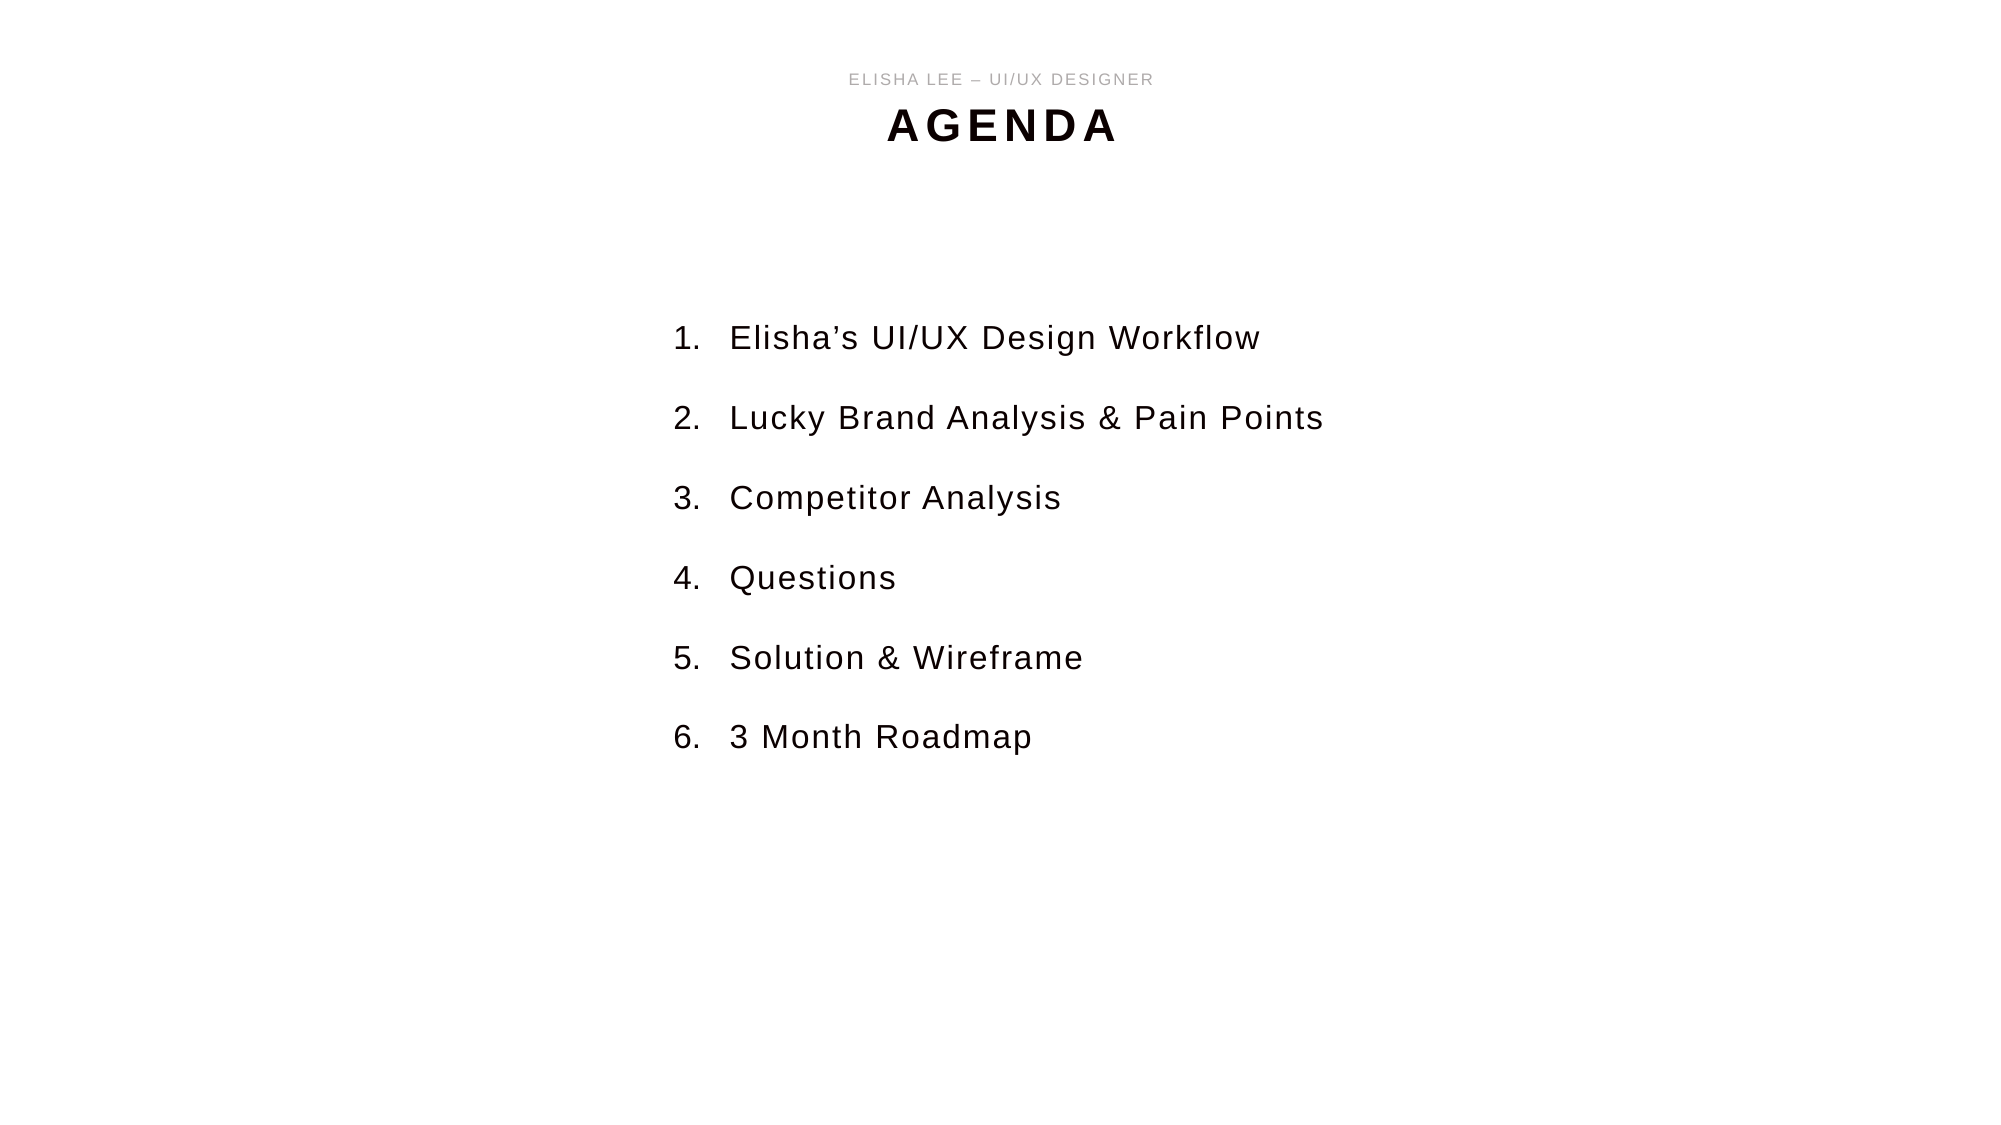

ELISHA LEE – UI/UX DESIGNER
AGENDA
Elisha’s UI/UX Design Workflow
Lucky Brand Analysis & Pain Points
Competitor Analysis
Questions
Solution & Wireframe
3 Month Roadmap